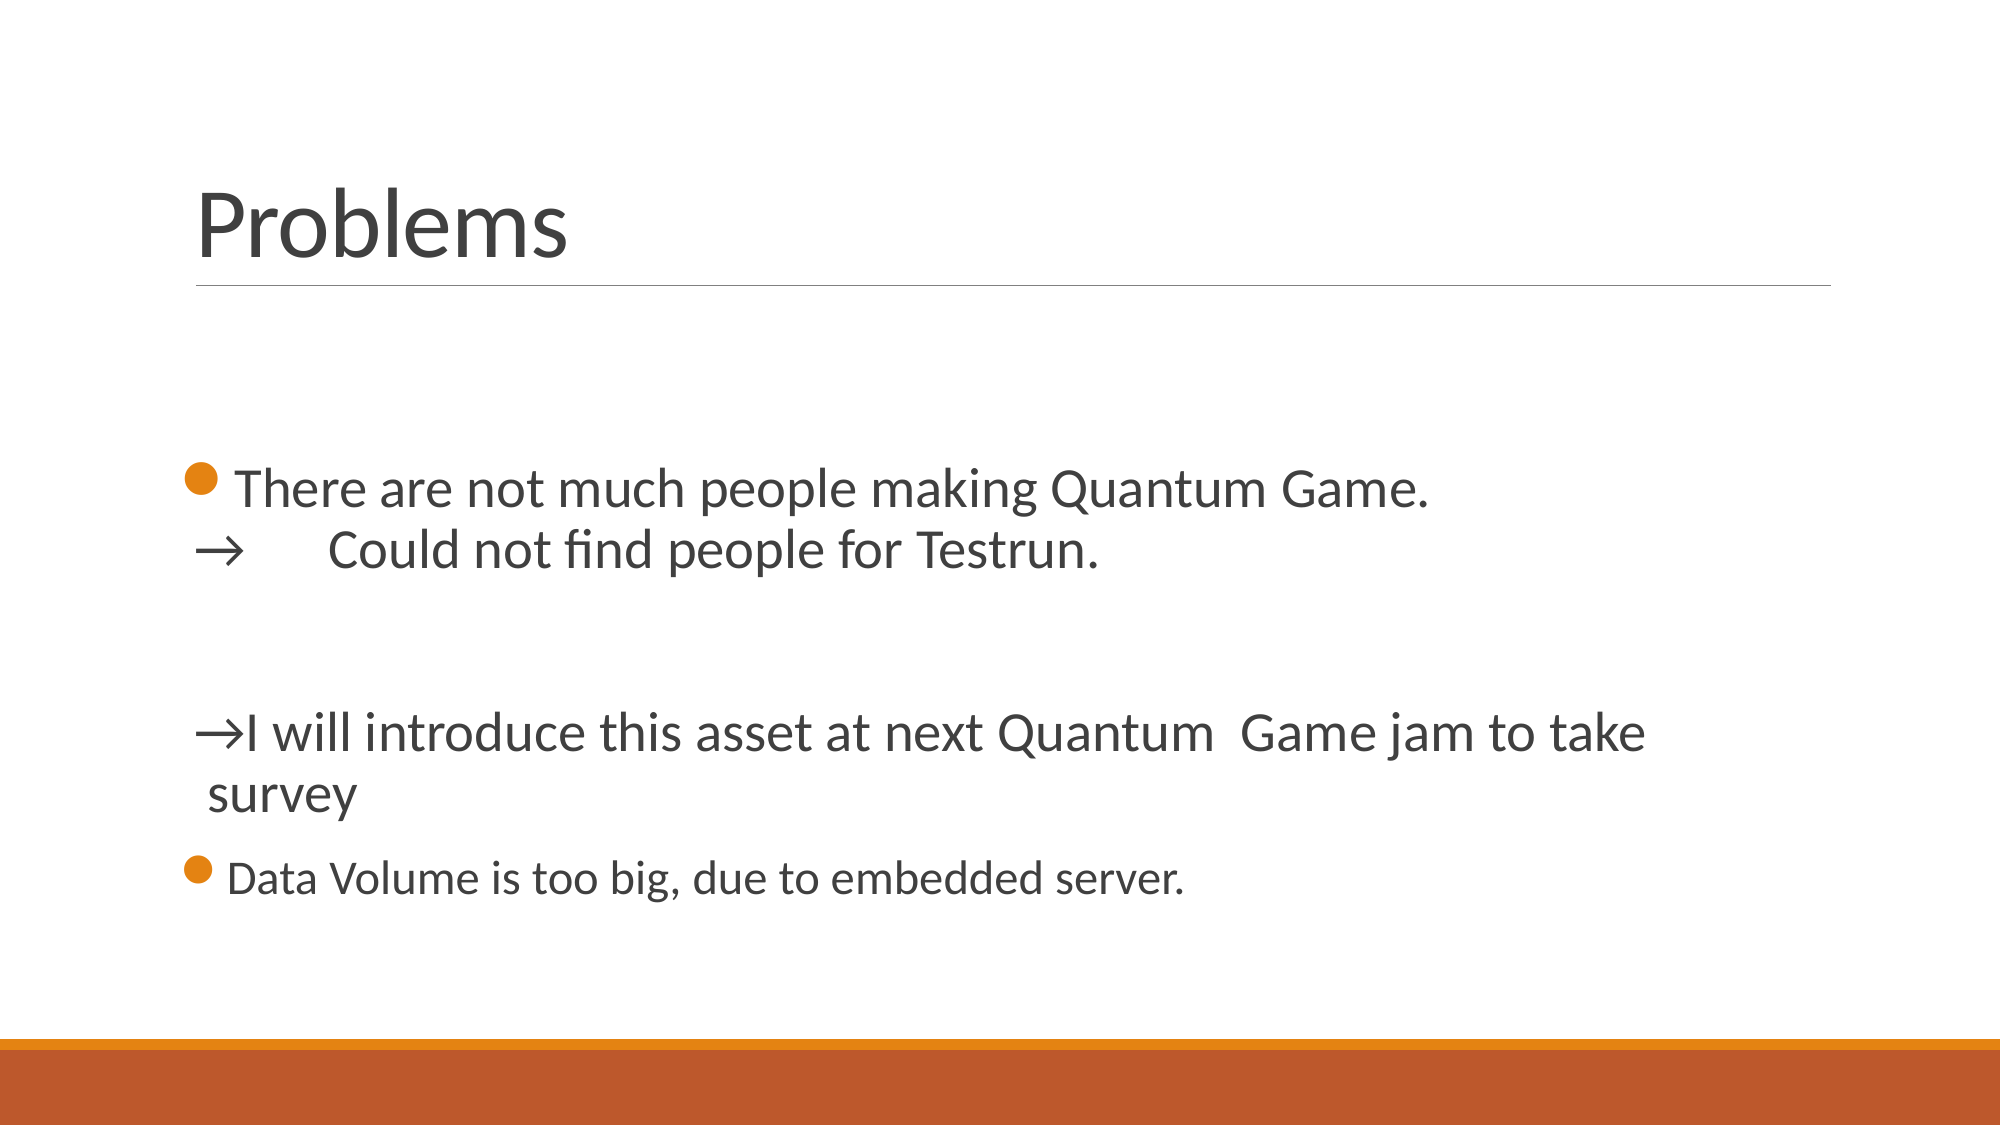

# Problems

There are not much people making Quantum Game.
	→　Could not find people for Testrun.
	→I will introduce this asset at next Quantum  Game jam to take 	    survey
Data Volume is too big, due to embedded server.